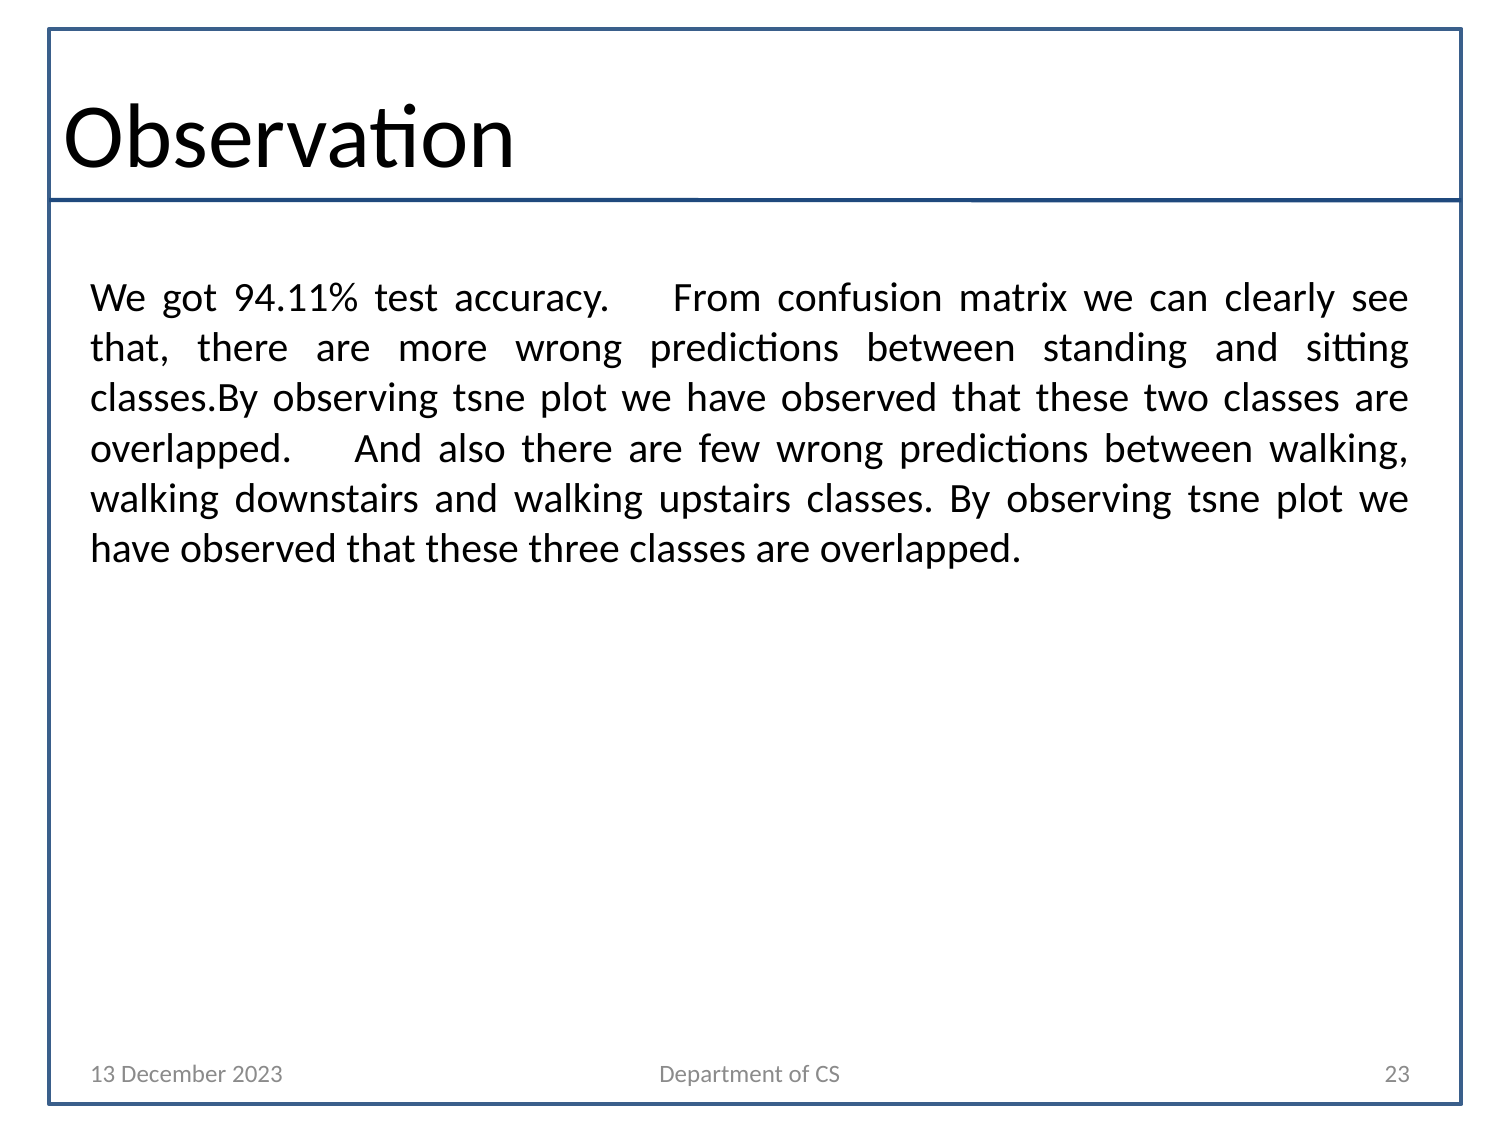

# Observation
We got 94.11% test accuracy.    From confusion matrix we can clearly see that, there are more wrong predictions between standing and sitting classes.By observing tsne plot we have observed that these two classes are overlapped.    And also there are few wrong predictions between walking, walking downstairs and walking upstairs classes. By observing tsne plot we have observed that these three classes are overlapped.
13 December 2023
Department of CS
23